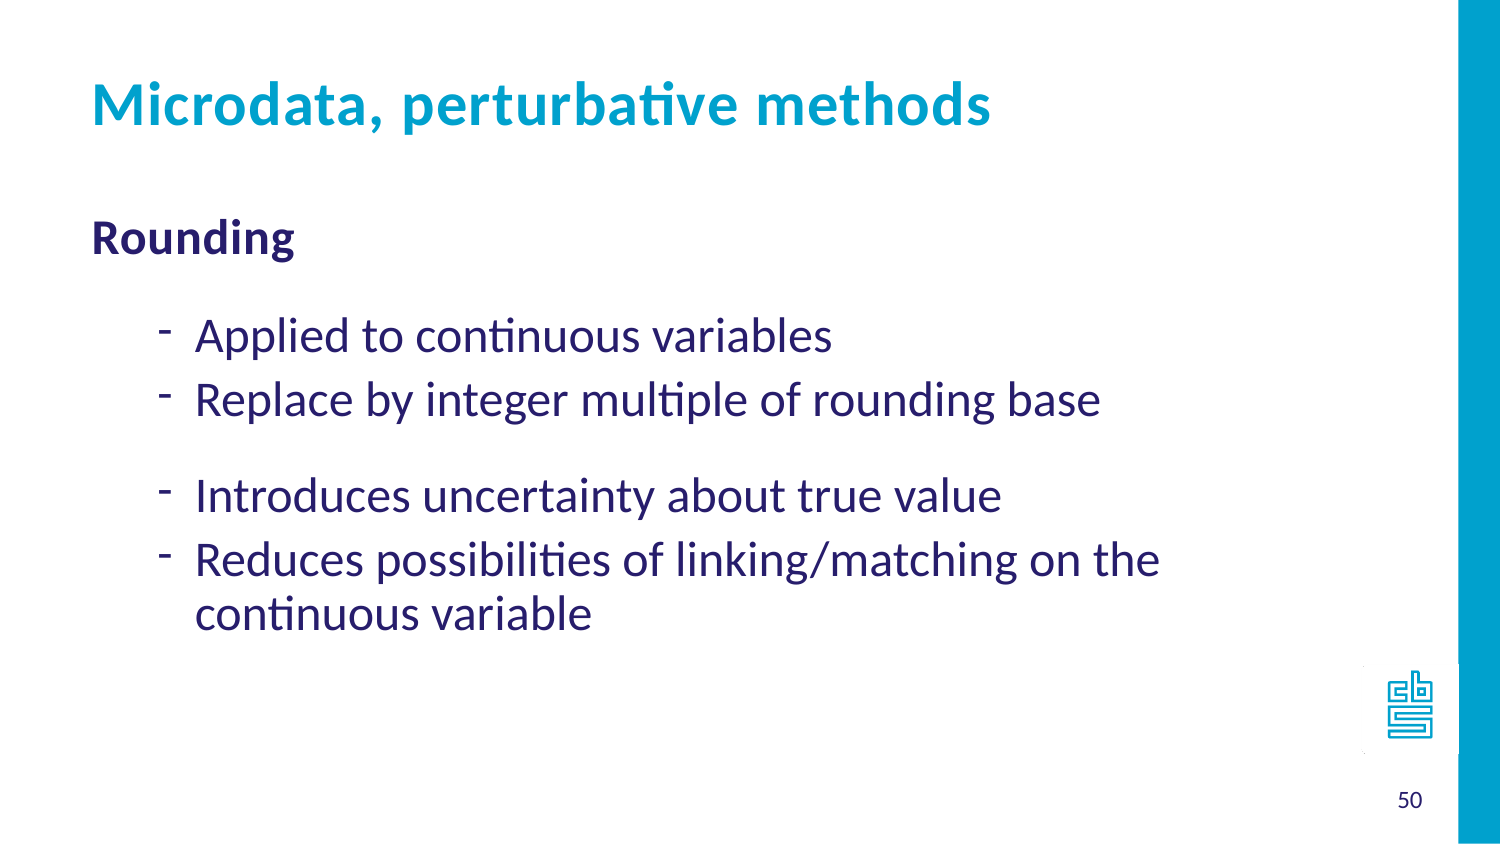

Microdata, perturbative methods
Rounding

Applied to continuous variables
Replace by integer multiple of rounding base

Introduces uncertainty about true value
Reduces possibilities of linking/matching on the continuous variable
50